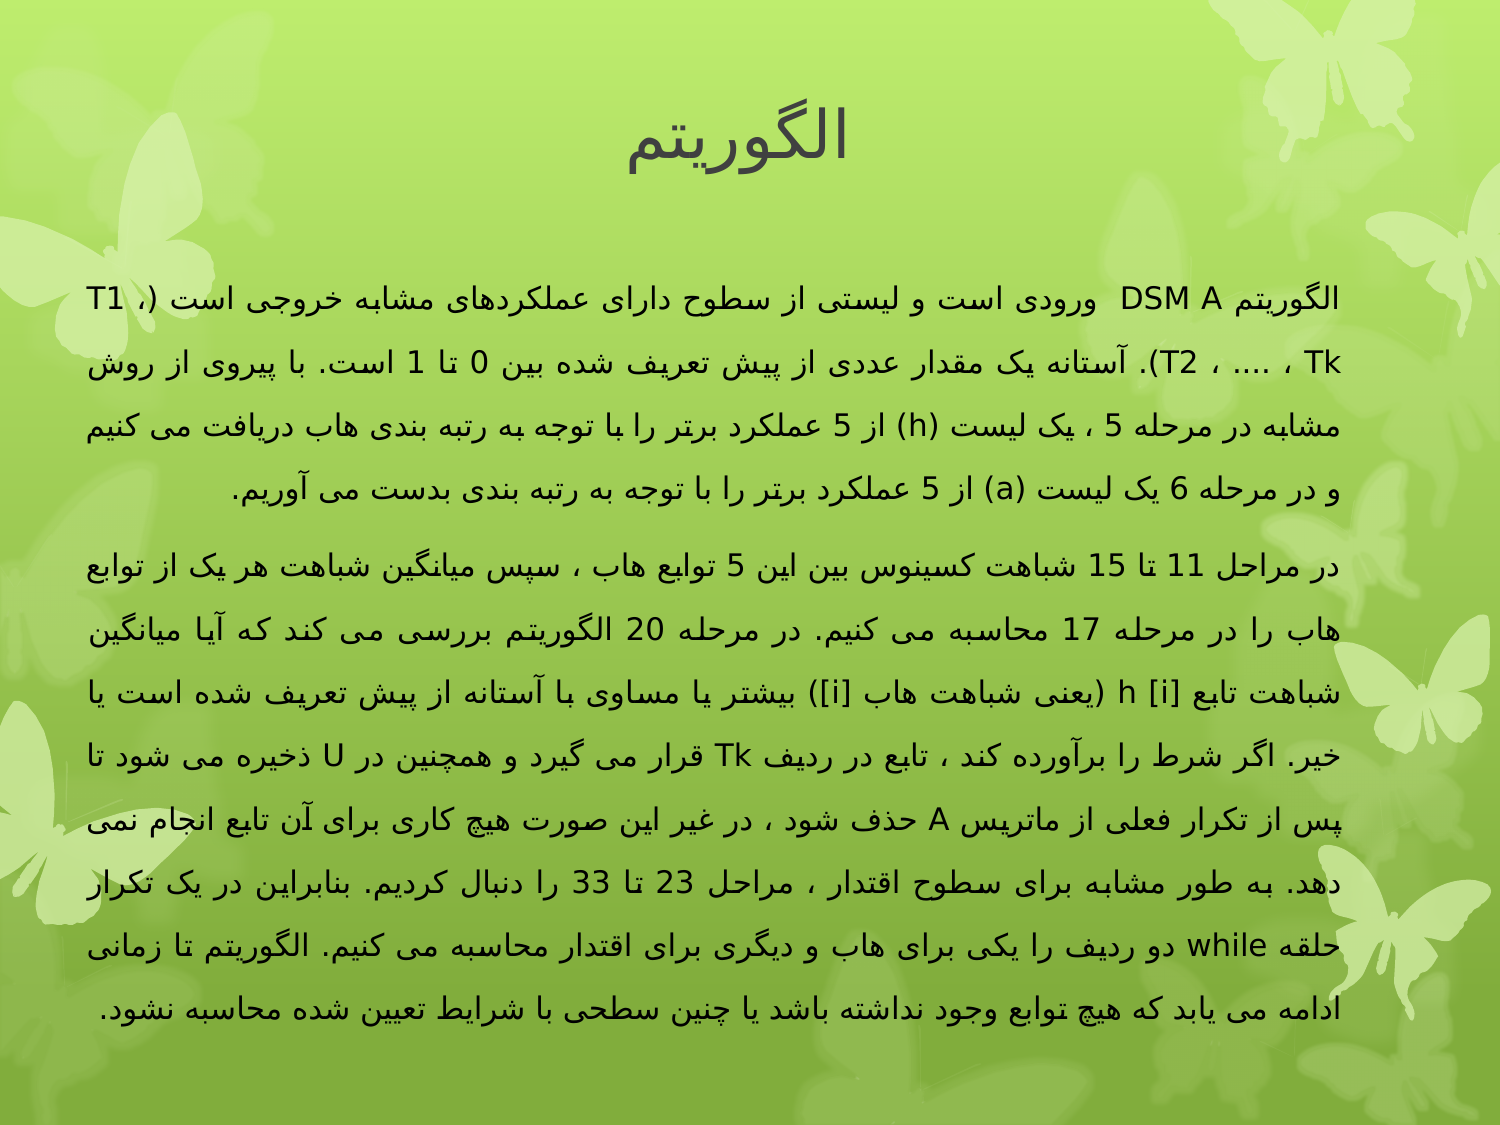

# الگوریتم
الگوریتم DSM A  ورودی است و لیستی از سطوح دارای عملکردهای مشابه خروجی است (T1 ، T2 ، .... ، Tk). آستانه یک مقدار عددی از پیش تعریف شده بین 0 تا 1 است. با پیروی از روش مشابه در مرحله 5 ، یک لیست (h) از 5 عملکرد برتر را با توجه به رتبه بندی هاب دریافت می کنیم و در مرحله 6 یک لیست (a) از 5 عملکرد برتر را با توجه به رتبه بندی بدست می آوریم.
در مراحل 11 تا 15 شباهت کسینوس بین این 5 توابع هاب ، سپس میانگین شباهت هر یک از توابع هاب را در مرحله 17 محاسبه می کنیم. در مرحله 20 الگوریتم بررسی می کند که آیا میانگین شباهت تابع h [i] (یعنی شباهت هاب [i]) بیشتر یا مساوی با آستانه از پیش تعریف شده است یا خیر. اگر شرط را برآورده کند ، تابع در ردیف Tk قرار می گیرد و همچنین در U ذخیره می شود تا پس از تکرار فعلی از ماتریس A حذف شود ، در غیر این صورت هیچ کاری برای آن تابع انجام نمی دهد. به طور مشابه برای سطوح اقتدار ، مراحل 23 تا 33 را دنبال کردیم. بنابراین در یک تکرار حلقه while دو ردیف را یکی برای هاب و دیگری برای اقتدار محاسبه می کنیم. الگوریتم تا زمانی ادامه می یابد که هیچ توابع وجود نداشته باشد یا چنین سطحی با شرایط تعیین شده محاسبه نشود.